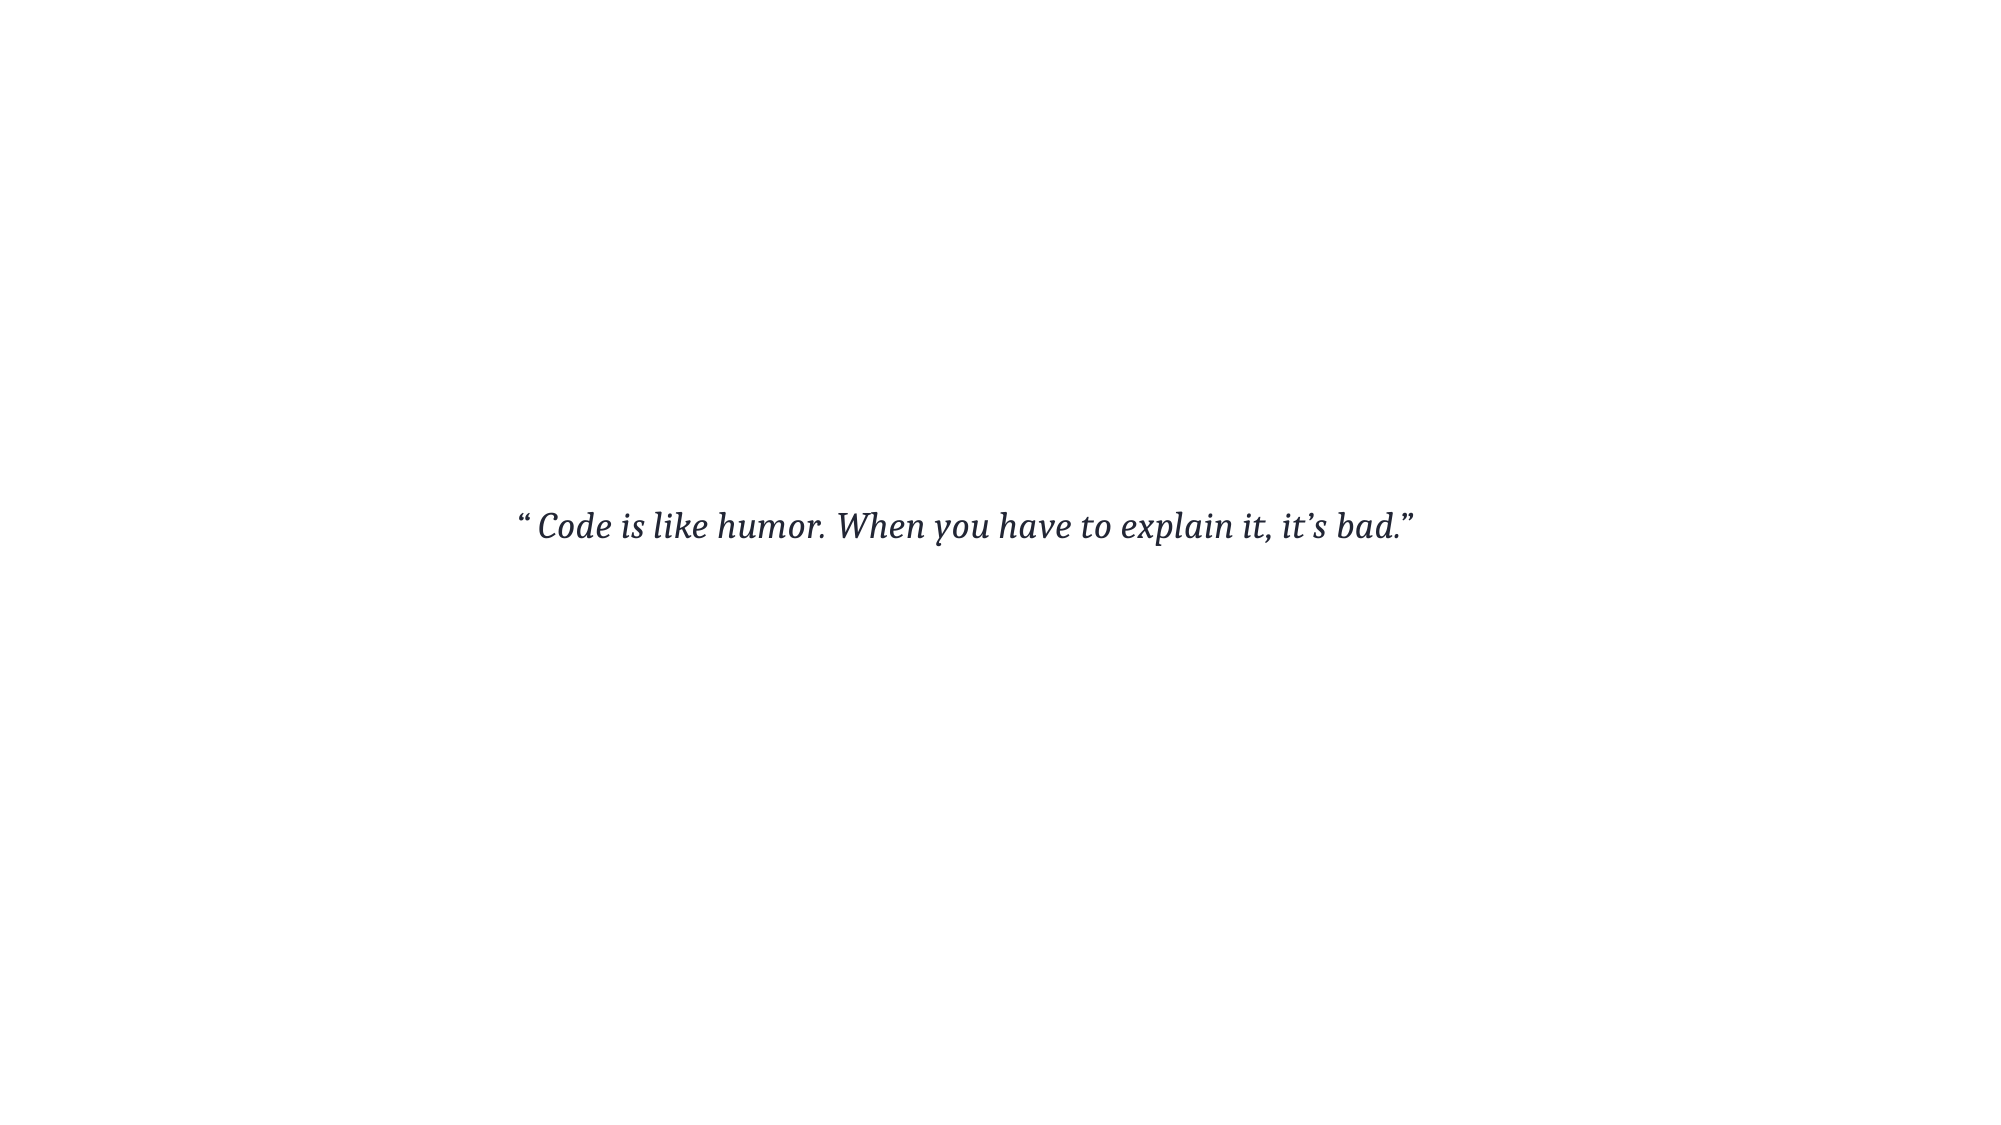

“ Code is like humor. When you have to explain it, it’s bad.”